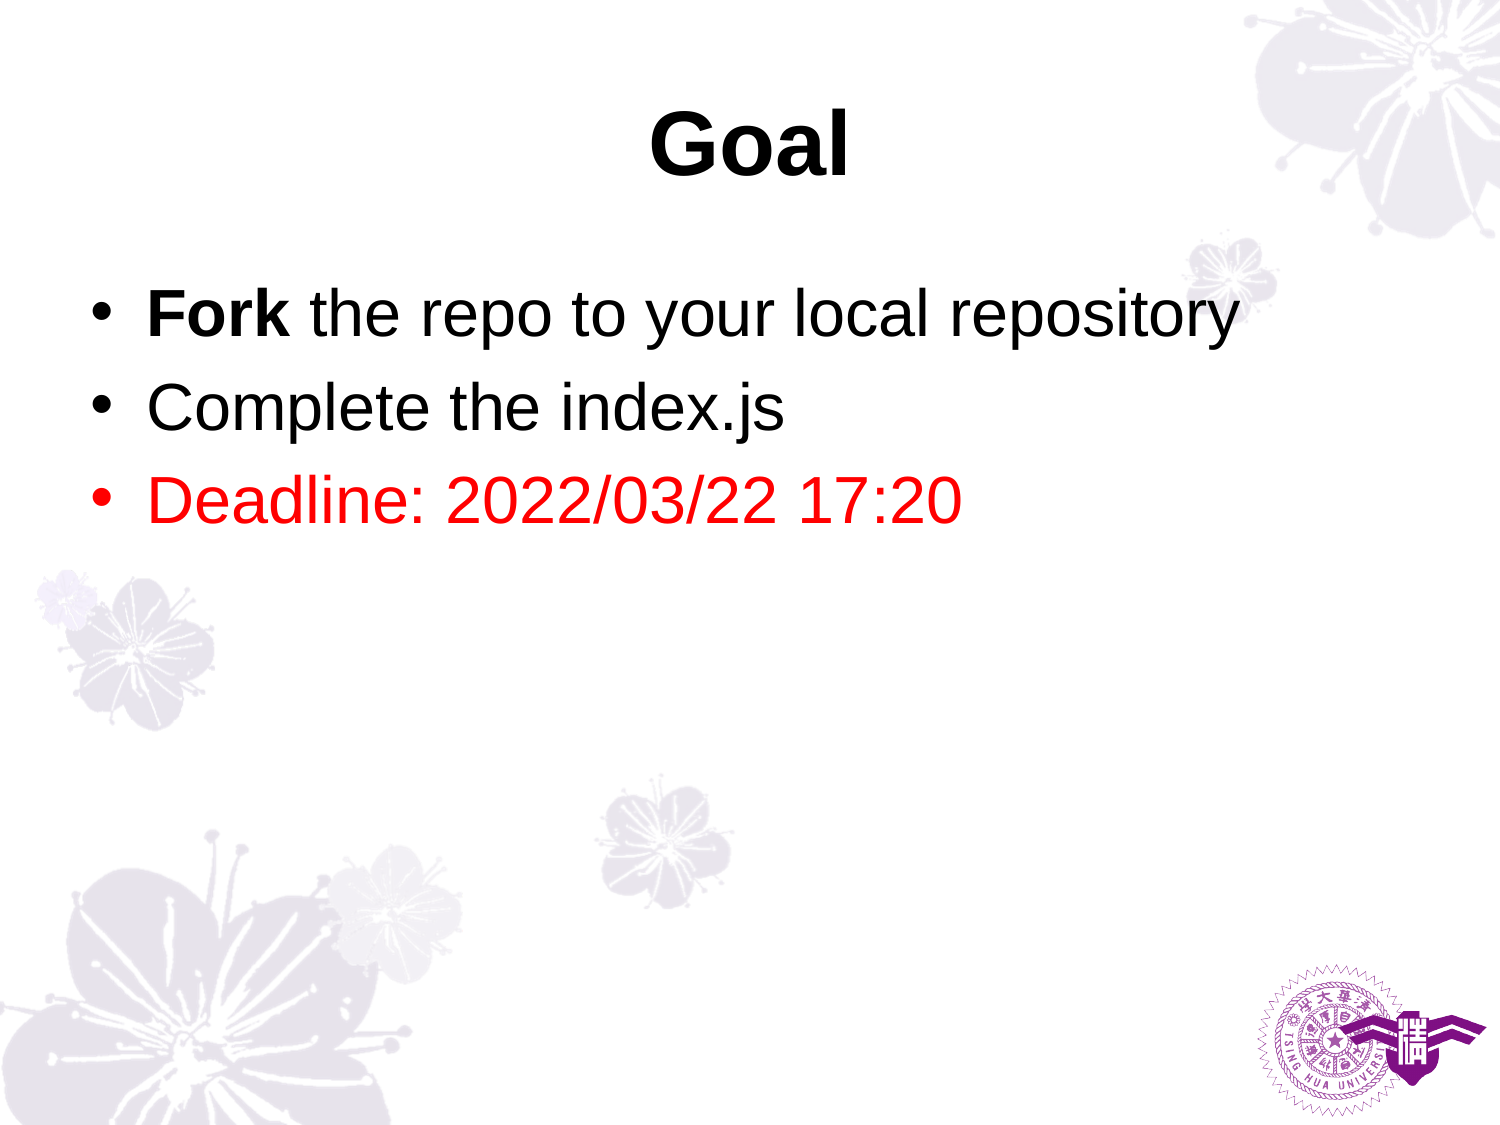

# Goal
Fork the repo to your local repository
Complete the index.js
Deadline: 2022/03/22 17:20